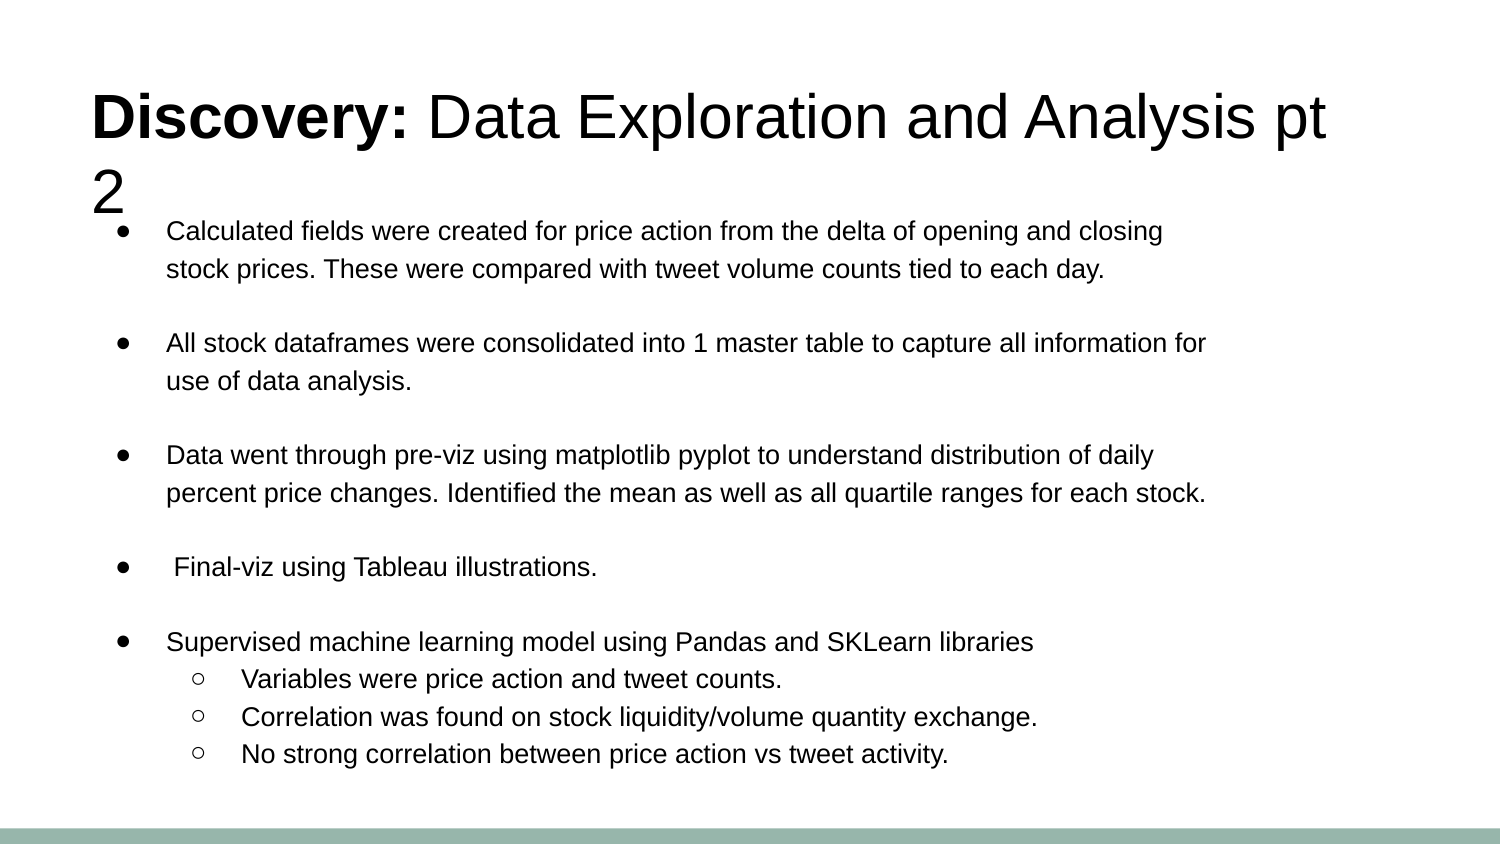

# Discovery: Data Exploration and Analysis pt 2

Calculated fields were created for price action from the delta of opening and closing stock prices. These were compared with tweet volume counts tied to each day.

All stock dataframes were consolidated into 1 master table to capture all information for use of data analysis.
Data went through pre-viz using matplotlib pyplot to understand distribution of daily percent price changes. Identified the mean as well as all quartile ranges for each stock.

 Final-viz using Tableau illustrations.

Supervised machine learning model using Pandas and SKLearn libraries
Variables were price action and tweet counts.
Correlation was found on stock liquidity/volume quantity exchange.
No strong correlation between price action vs tweet activity.